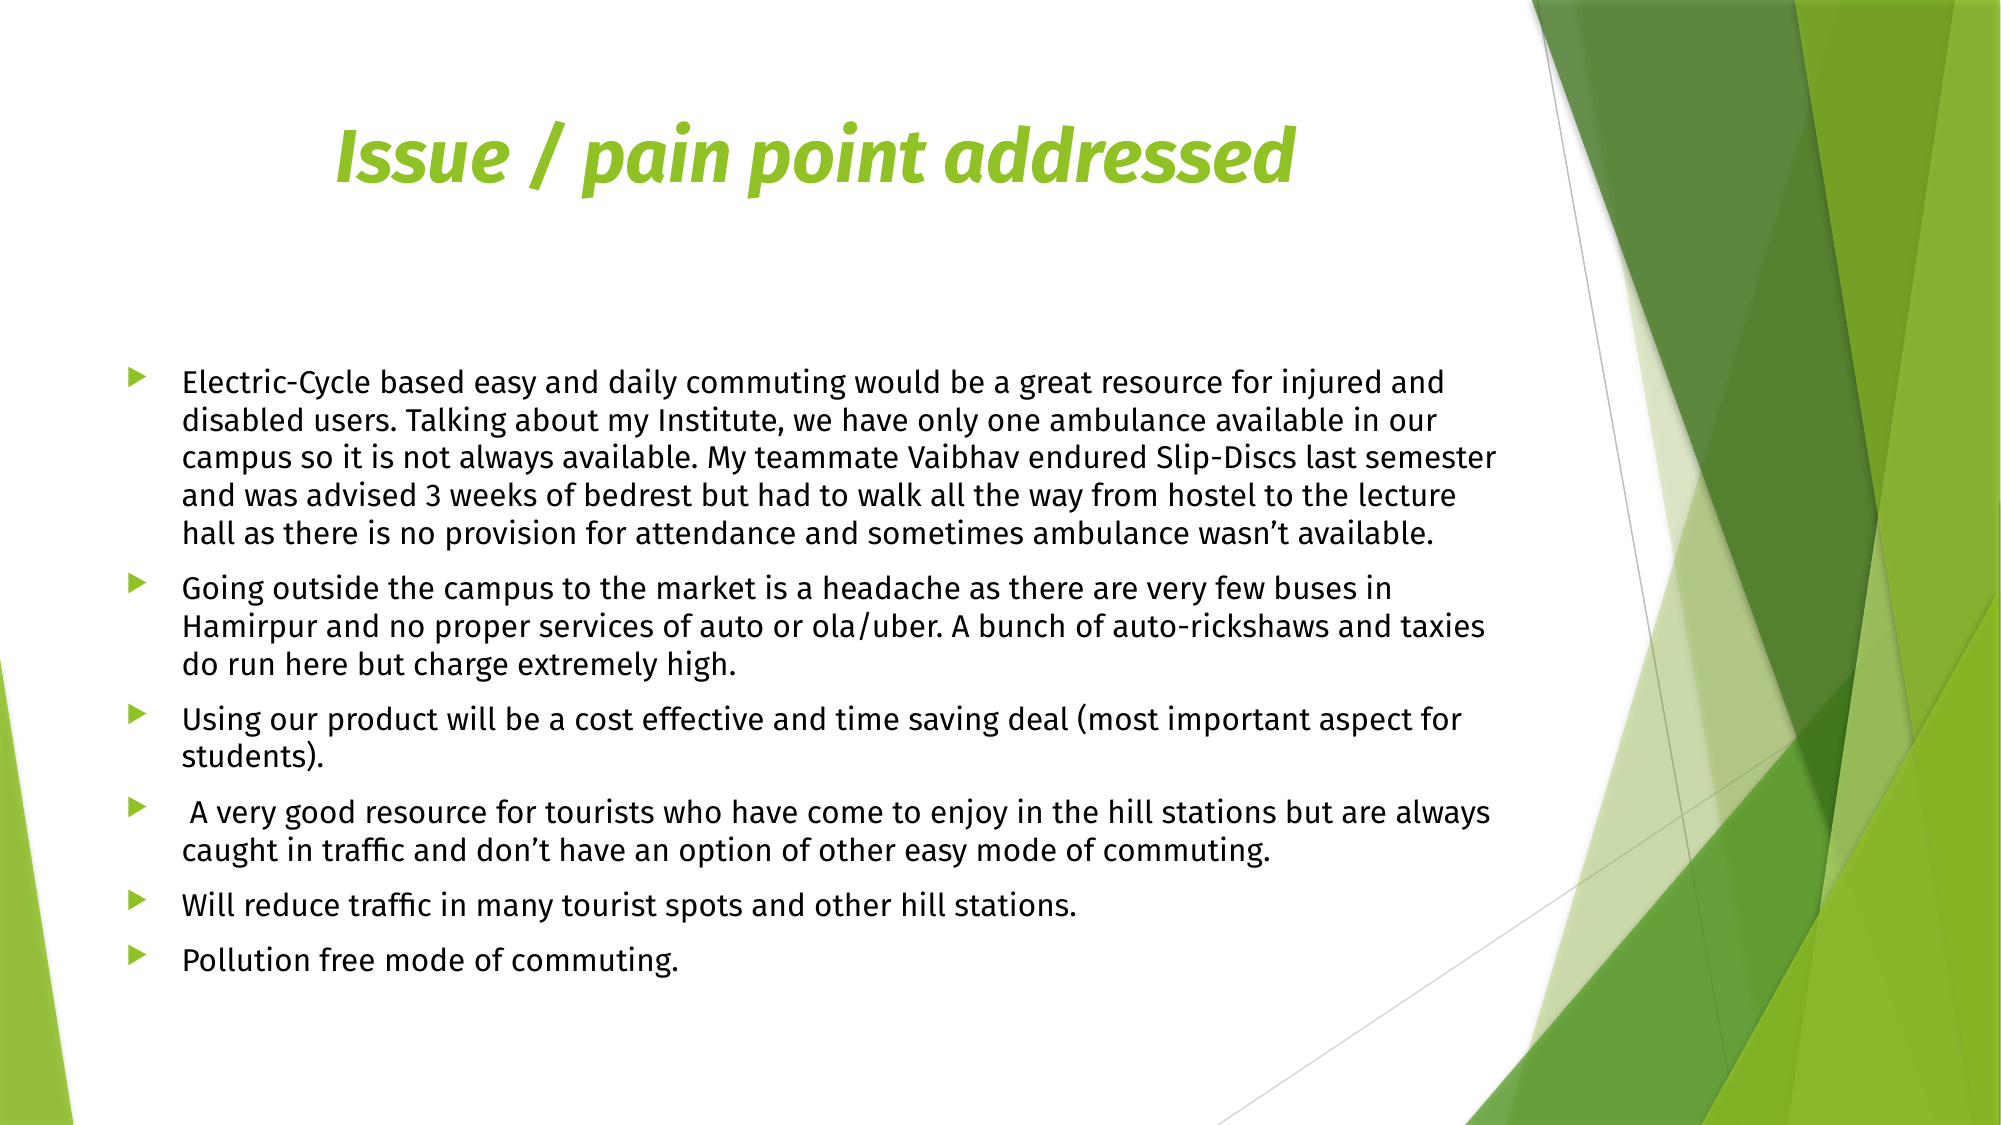

# Issue / pain point addressed
Electric-Cycle based easy and daily commuting would be a great resource for injured and disabled users. Talking about my Institute, we have only one ambulance available in our campus so it is not always available. My teammate Vaibhav endured Slip-Discs last semester and was advised 3 weeks of bedrest but had to walk all the way from hostel to the lecture hall as there is no provision for attendance and sometimes ambulance wasn’t available.
Going outside the campus to the market is a headache as there are very few buses in Hamirpur and no proper services of auto or ola/uber. A bunch of auto-rickshaws and taxies do run here but charge extremely high.
Using our product will be a cost effective and time saving deal (most important aspect for students).
 A very good resource for tourists who have come to enjoy in the hill stations but are always caught in traffic and don’t have an option of other easy mode of commuting.
Will reduce traffic in many tourist spots and other hill stations.
Pollution free mode of commuting.